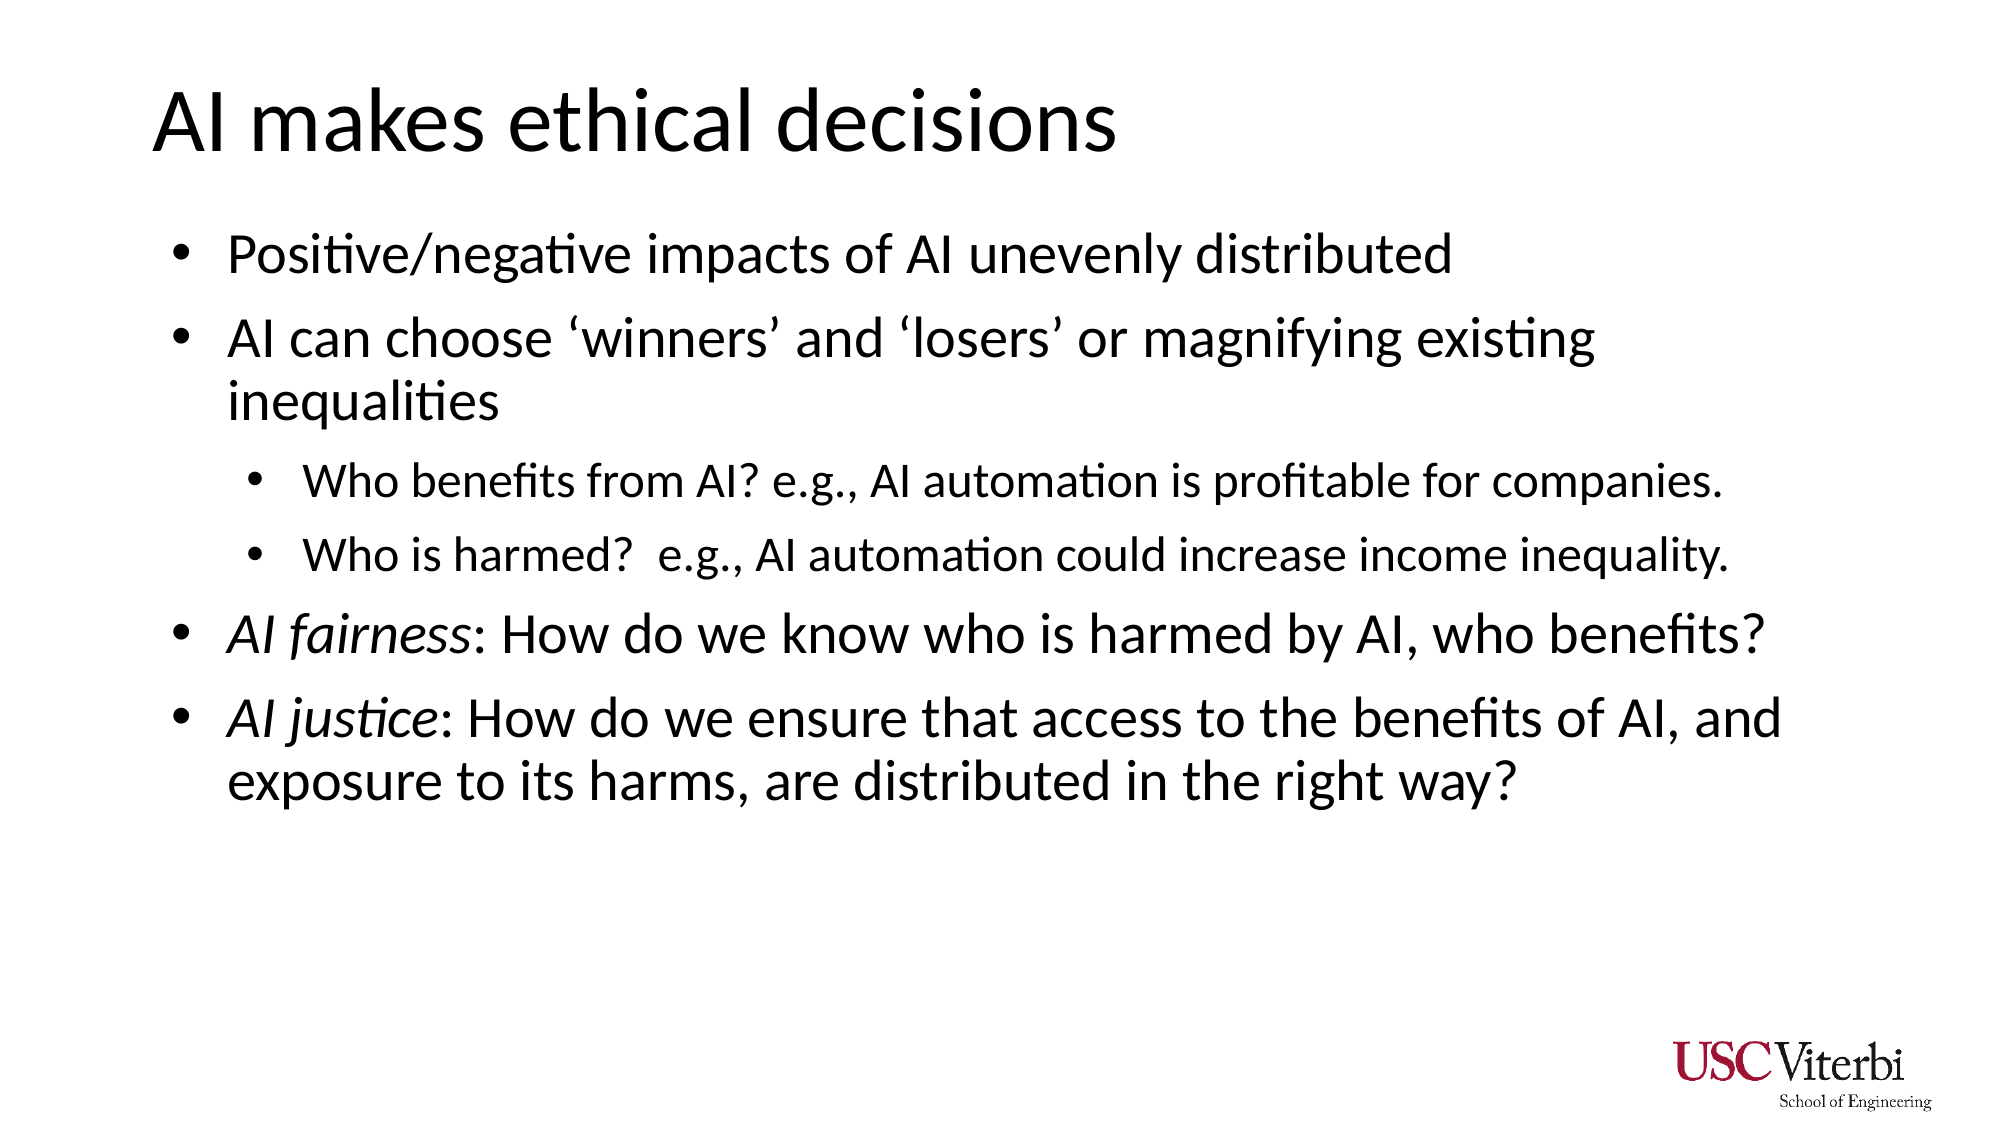

# AI makes ethical decisions
Positive/negative impacts of AI unevenly distributed
AI can choose ‘winners’ and ‘losers’ or magnifying existing inequalities
Who benefits from AI? e.g., AI automation is profitable for companies.
Who is harmed?  e.g., AI automation could increase income inequality.
AI fairness: How do we know who is harmed by AI, who benefits?
AI justice: How do we ensure that access to the benefits of AI, and exposure to its harms, are distributed in the right way?